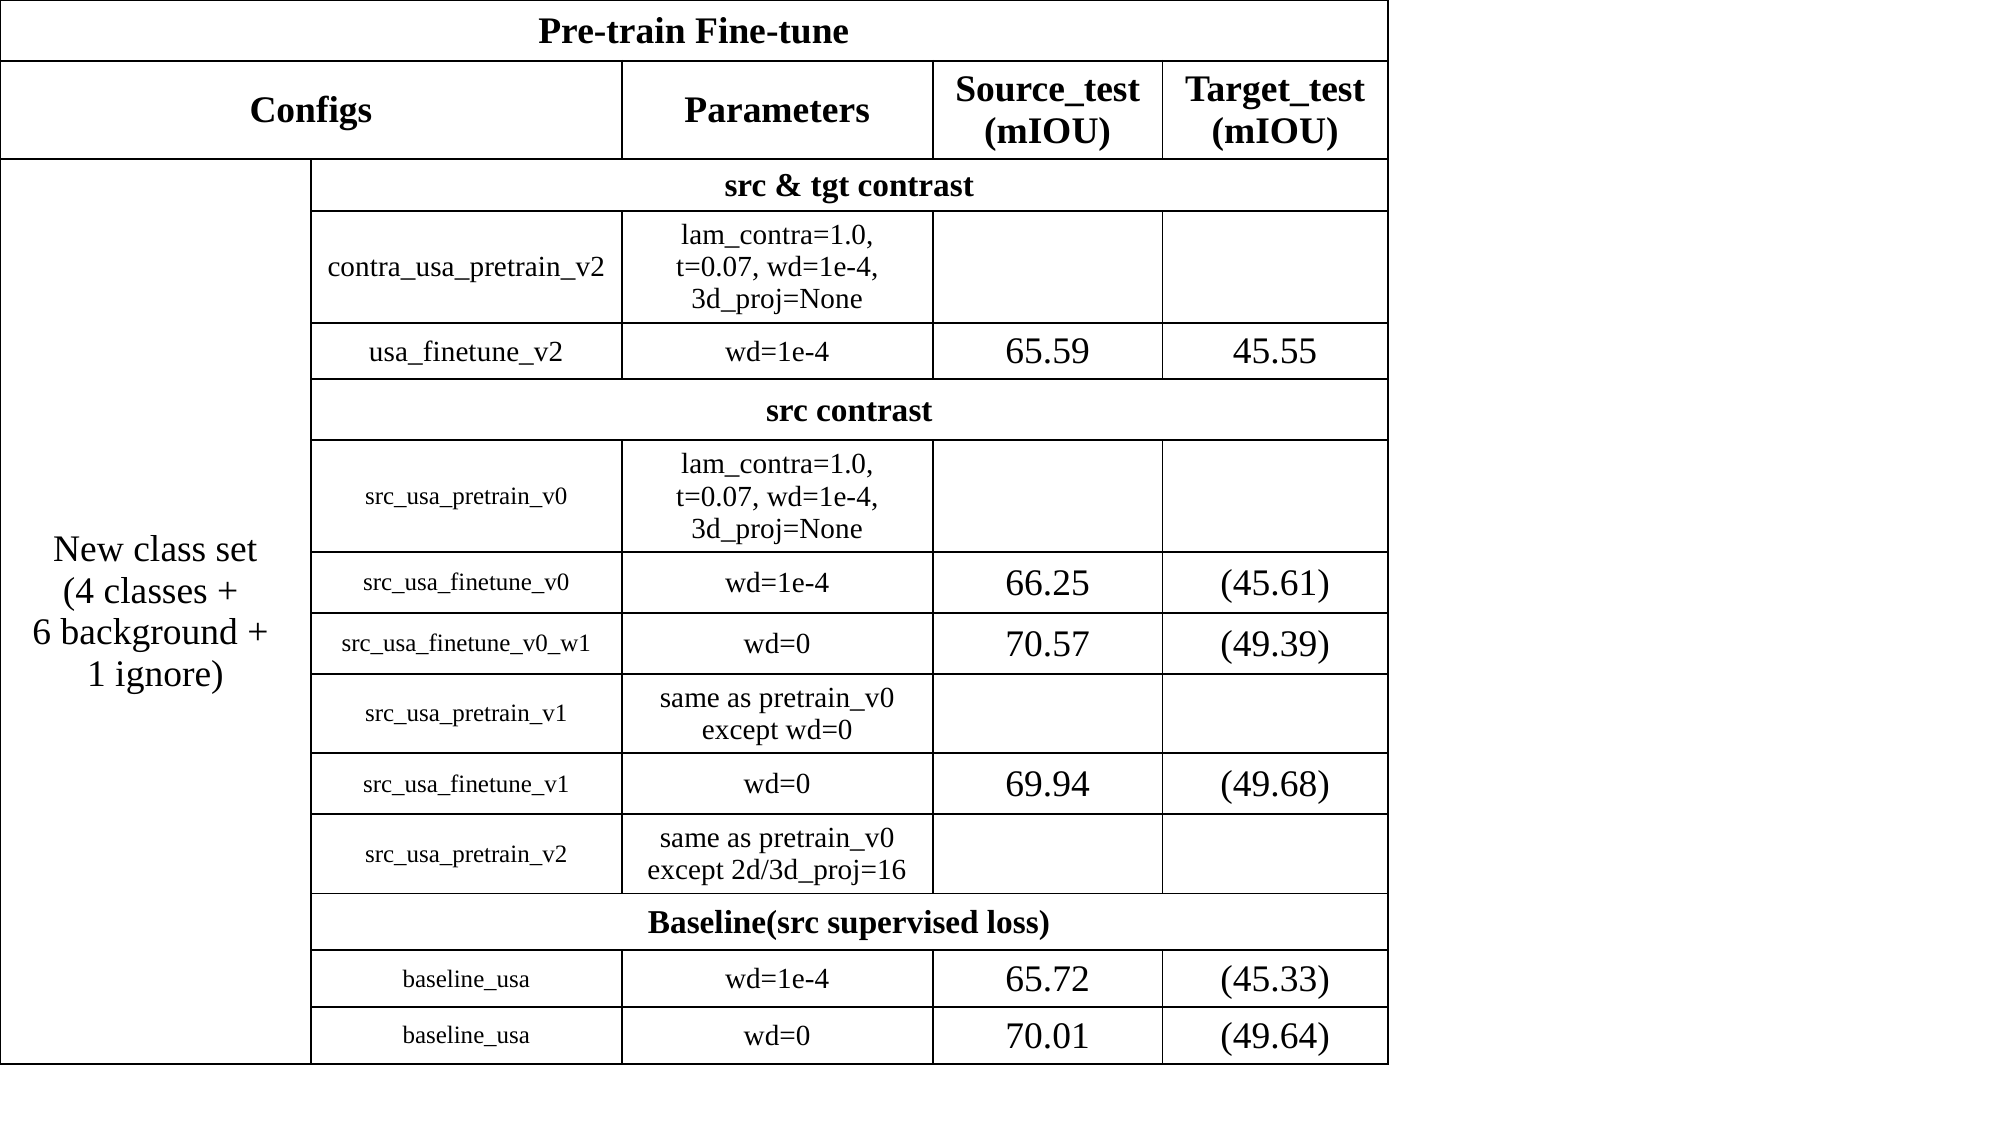

| Pre-train Fine-tune | contrastive loss ablation study on single source domain |  |  |  |
| --- | --- | --- | --- | --- |
| Configs | Configs | Parameters | Source\_test (mIOU) | Target\_test (mIOU) |
| New class set (4 classes + 6 background + 1 ignore) | src & tgt contrast |  |  |  |
|  | contra\_usa\_pretrain\_v2 | lam\_contra=1.0, t=0.07, wd=1e-4, 3d\_proj=None |  |  |
|  | usa\_finetune\_v2 | wd=1e-4 | 65.59 | 45.55 |
| New class set (4 classes + 6 background + 1 ignore) | src contrast |  |  |  |
|  | src\_usa\_pretrain\_v0 | lam\_contra=1.0, t=0.07, wd=1e-4, 3d\_proj=None |  |  |
|  | src\_usa\_finetune\_v0 | wd=1e-4 | 66.25 | (45.61) |
|  | src\_usa\_finetune\_v0\_w1 | wd=0 | 70.57 | (49.39) |
|  | src\_usa\_pretrain\_v1 | same as pretrain\_v0 except wd=0 |  |  |
|  | src\_usa\_finetune\_v1 | wd=0 | 69.94 | (49.68) |
|  | src\_usa\_pretrain\_v2 | same as pretrain\_v0 except 2d/3d\_proj=16 |  |  |
|  | Baseline(src supervised loss) |  |  |  |
|  | baseline\_usa | wd=1e-4 | 65.72 | (45.33) |
|  | baseline\_usa | wd=0 | 70.01 | (49.64) |